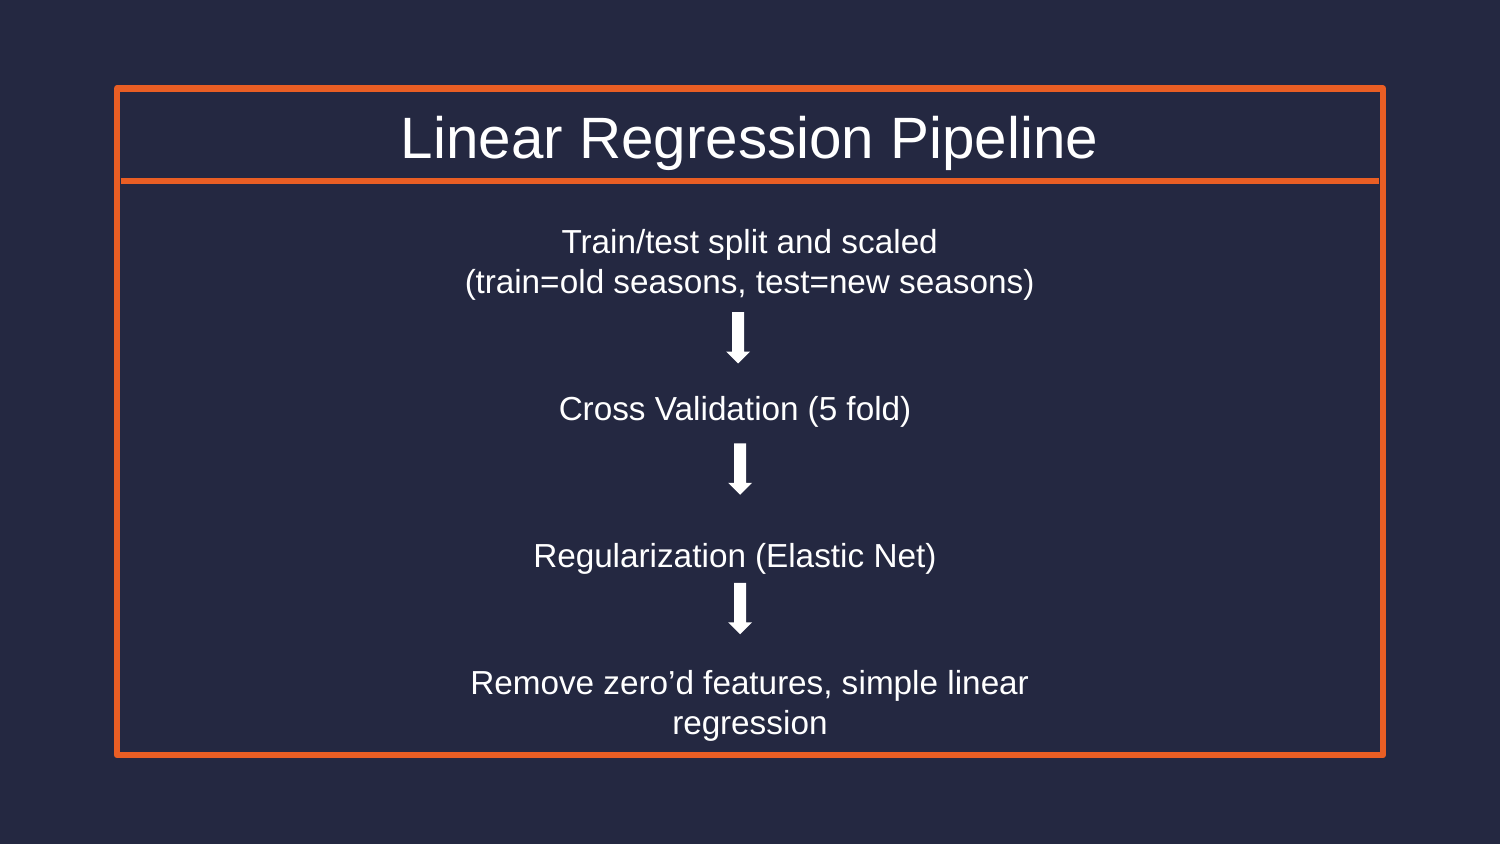

# Linear Regression Pipeline
Train/test split and scaled
(train=old seasons, test=new seasons)

Cross Validation (5 fold)

Regularization (Elastic Net)

Remove zero’d features, simple linear regression